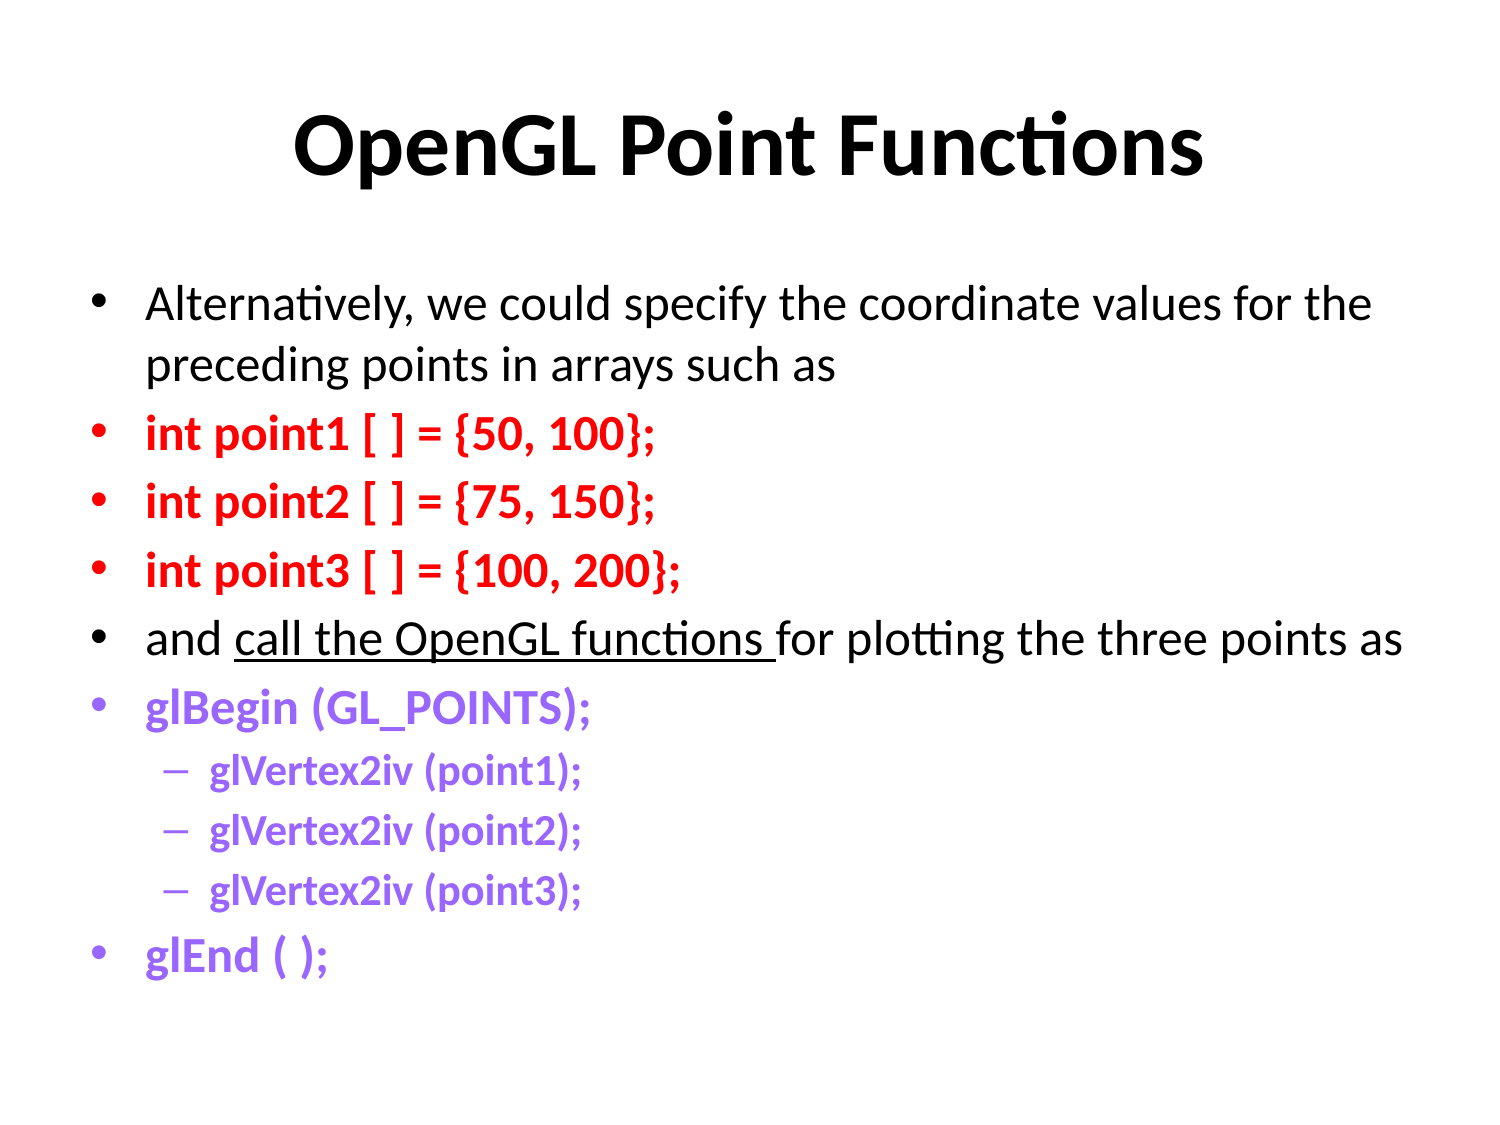

# OpenGL Point Functions
Alternatively, we could specify the coordinate values for the preceding points in arrays such as
int point1 [ ] = {50, 100};
int point2 [ ] = {75, 150};
int point3 [ ] = {100, 200};
and call the OpenGL functions for plotting the three points as
glBegin (GL_POINTS);
glVertex2iv (point1);
glVertex2iv (point2);
glVertex2iv (point3);
glEnd ( );